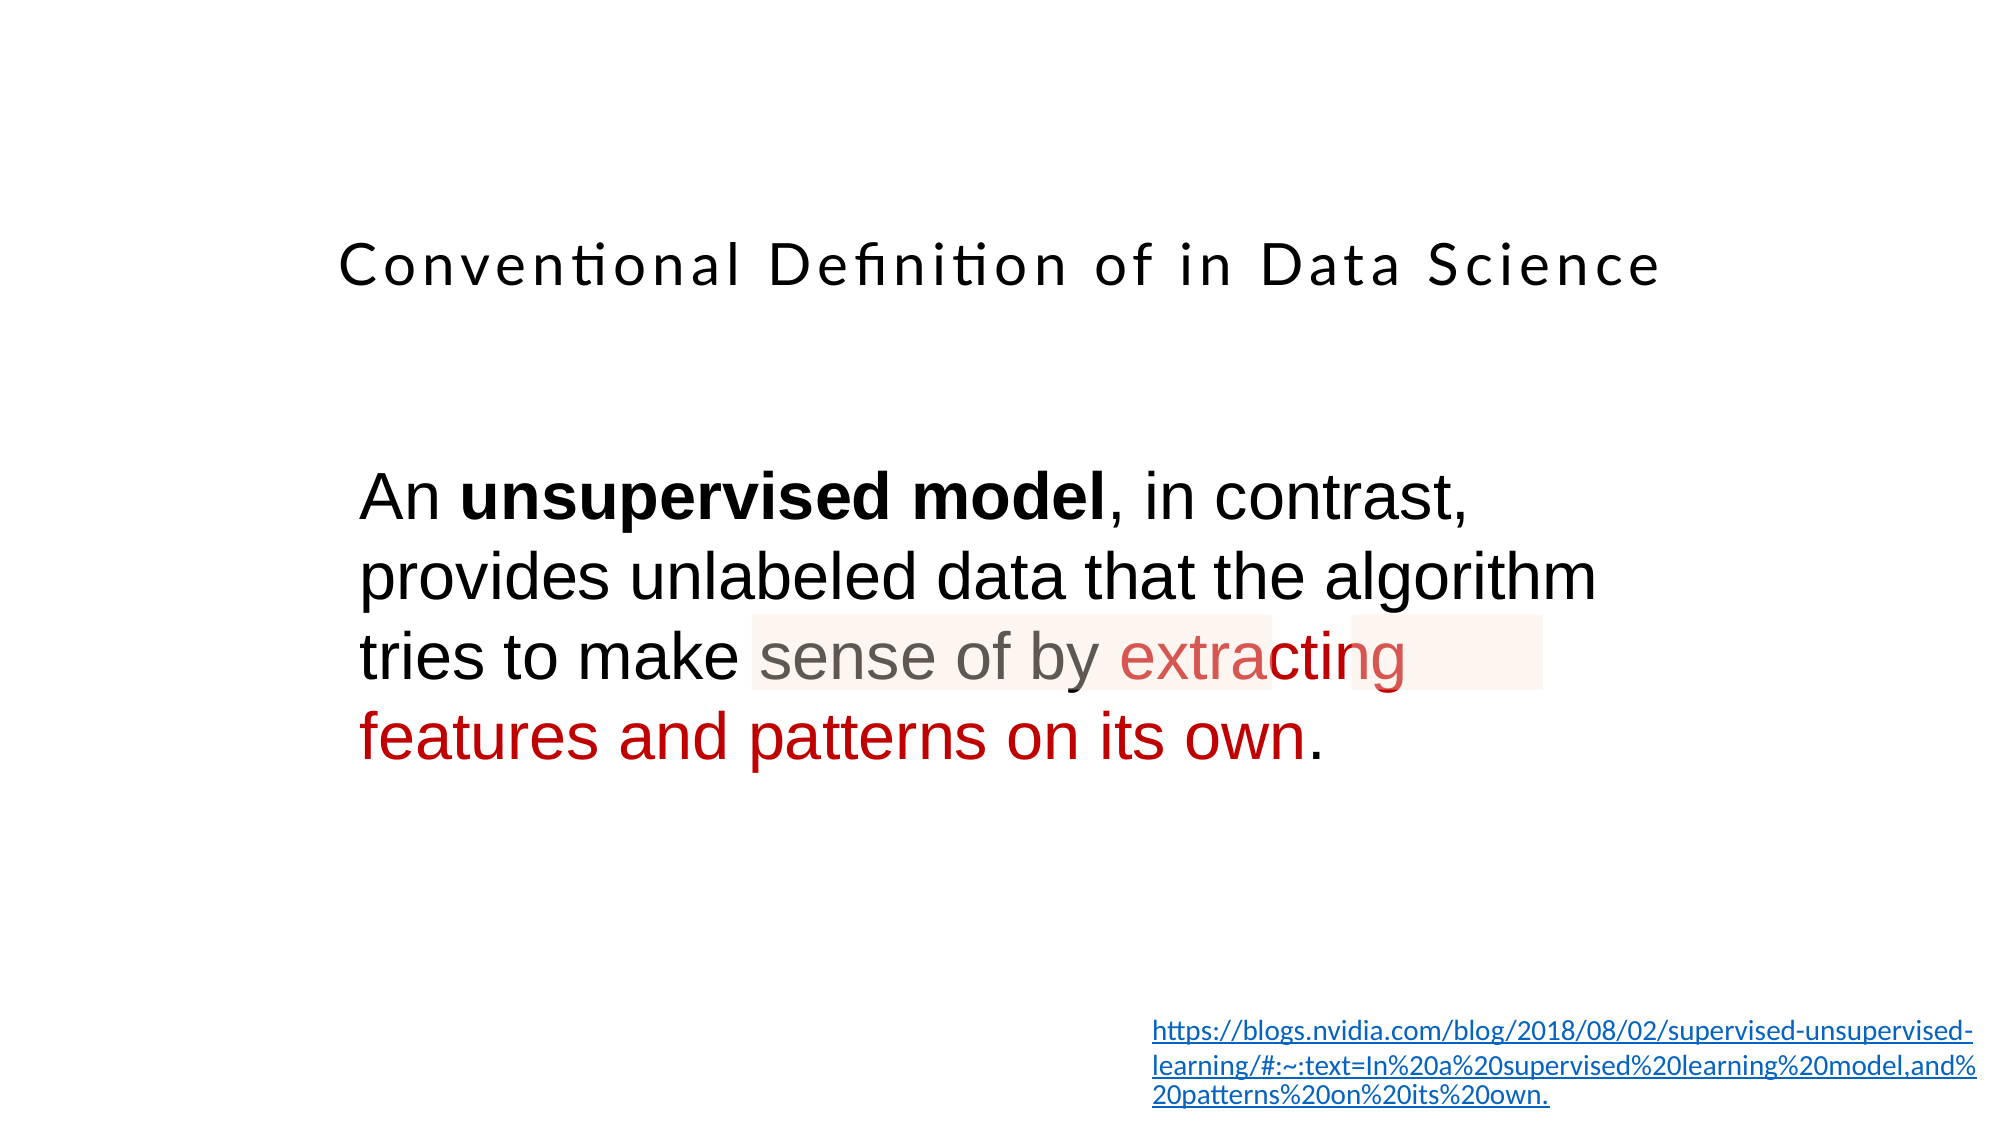

Conventional Definition of in Data Science
An unsupervised model, in contrast, provides unlabeled data that the algorithm tries to make sense of by extracting features and patterns on its own.

https://blogs.nvidia.com/blog/2018/08/02/supervised-unsupervised-learning/#:~:text=In%20a%20supervised%20learning%20model,and%20patterns%20on%20its%20own.